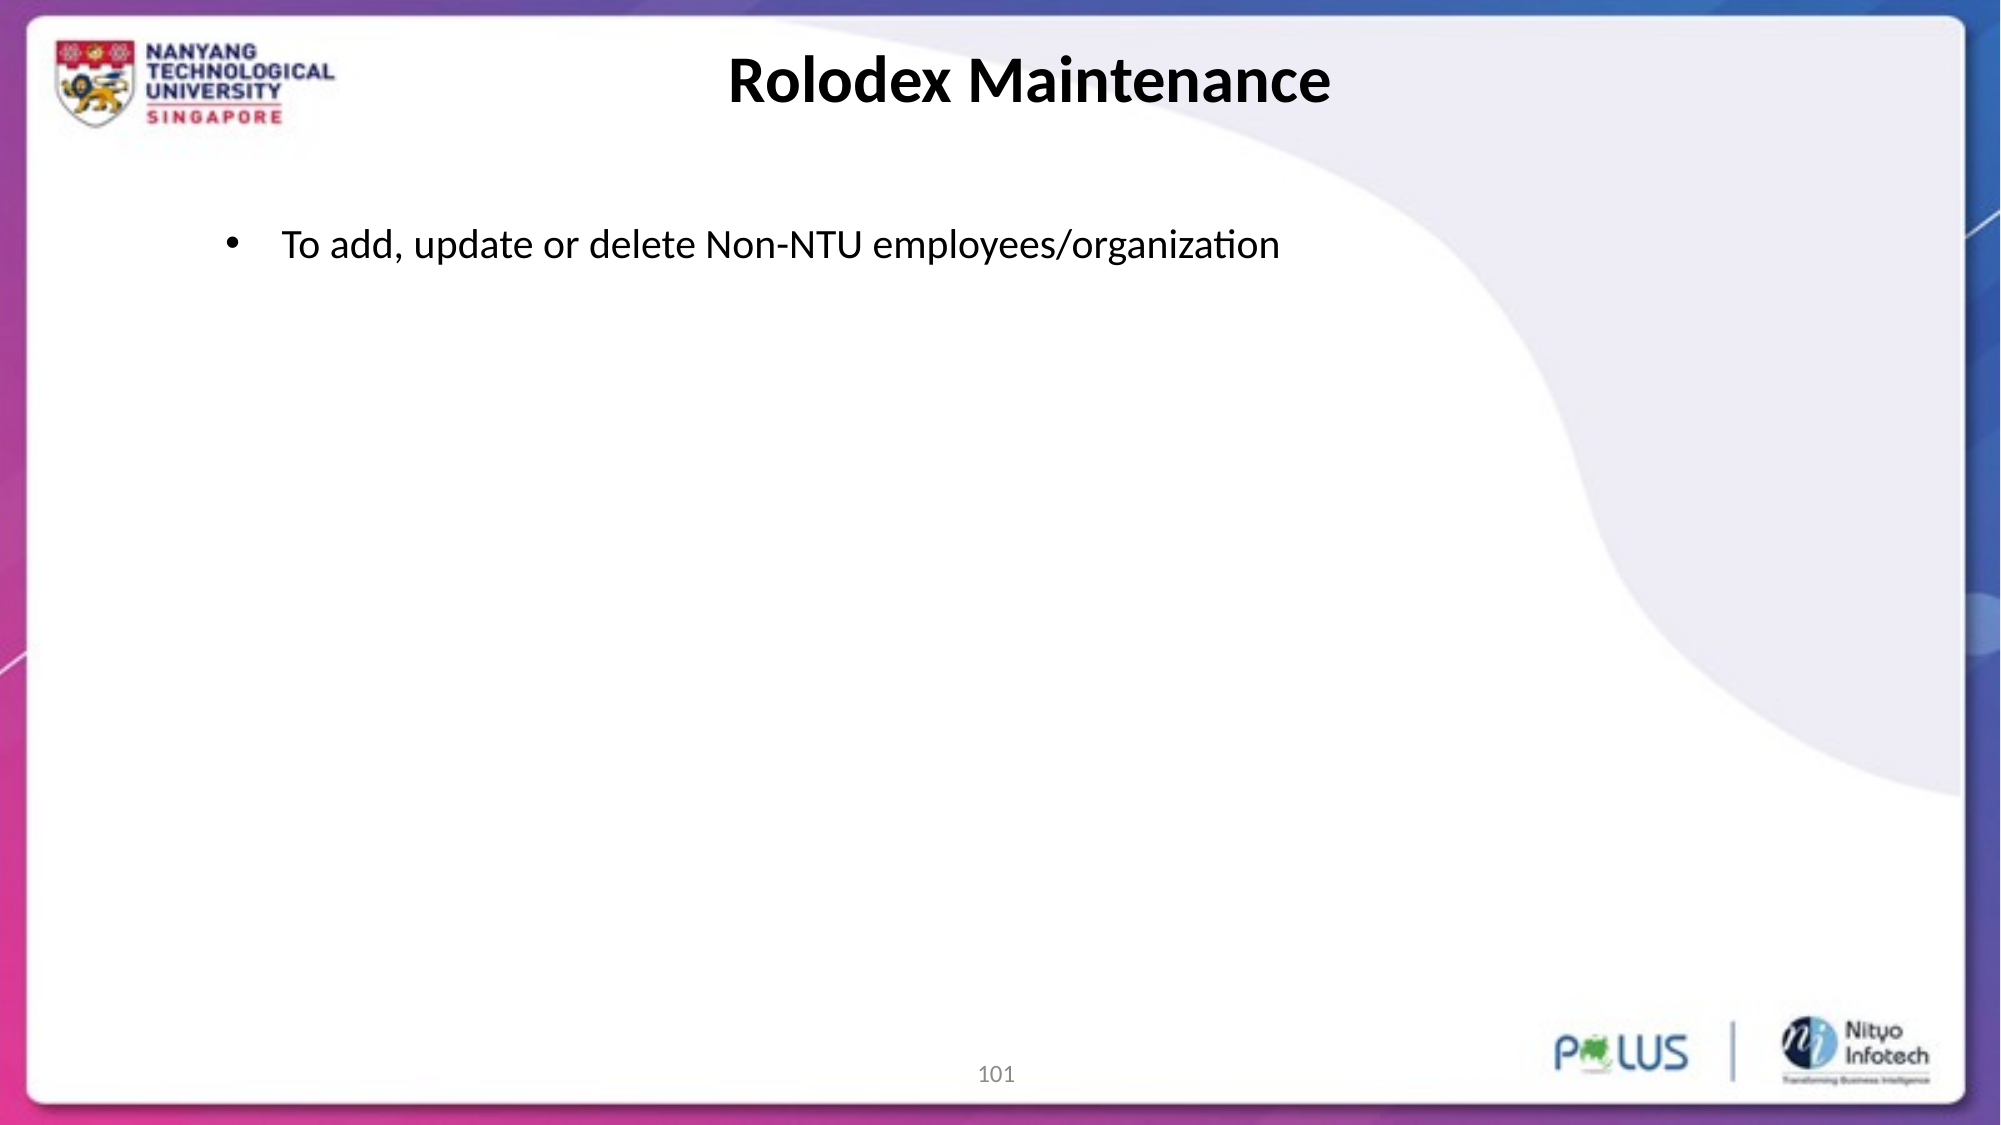

Rolodex Maintenance
To add, update or delete Non-NTU employees/organization
101